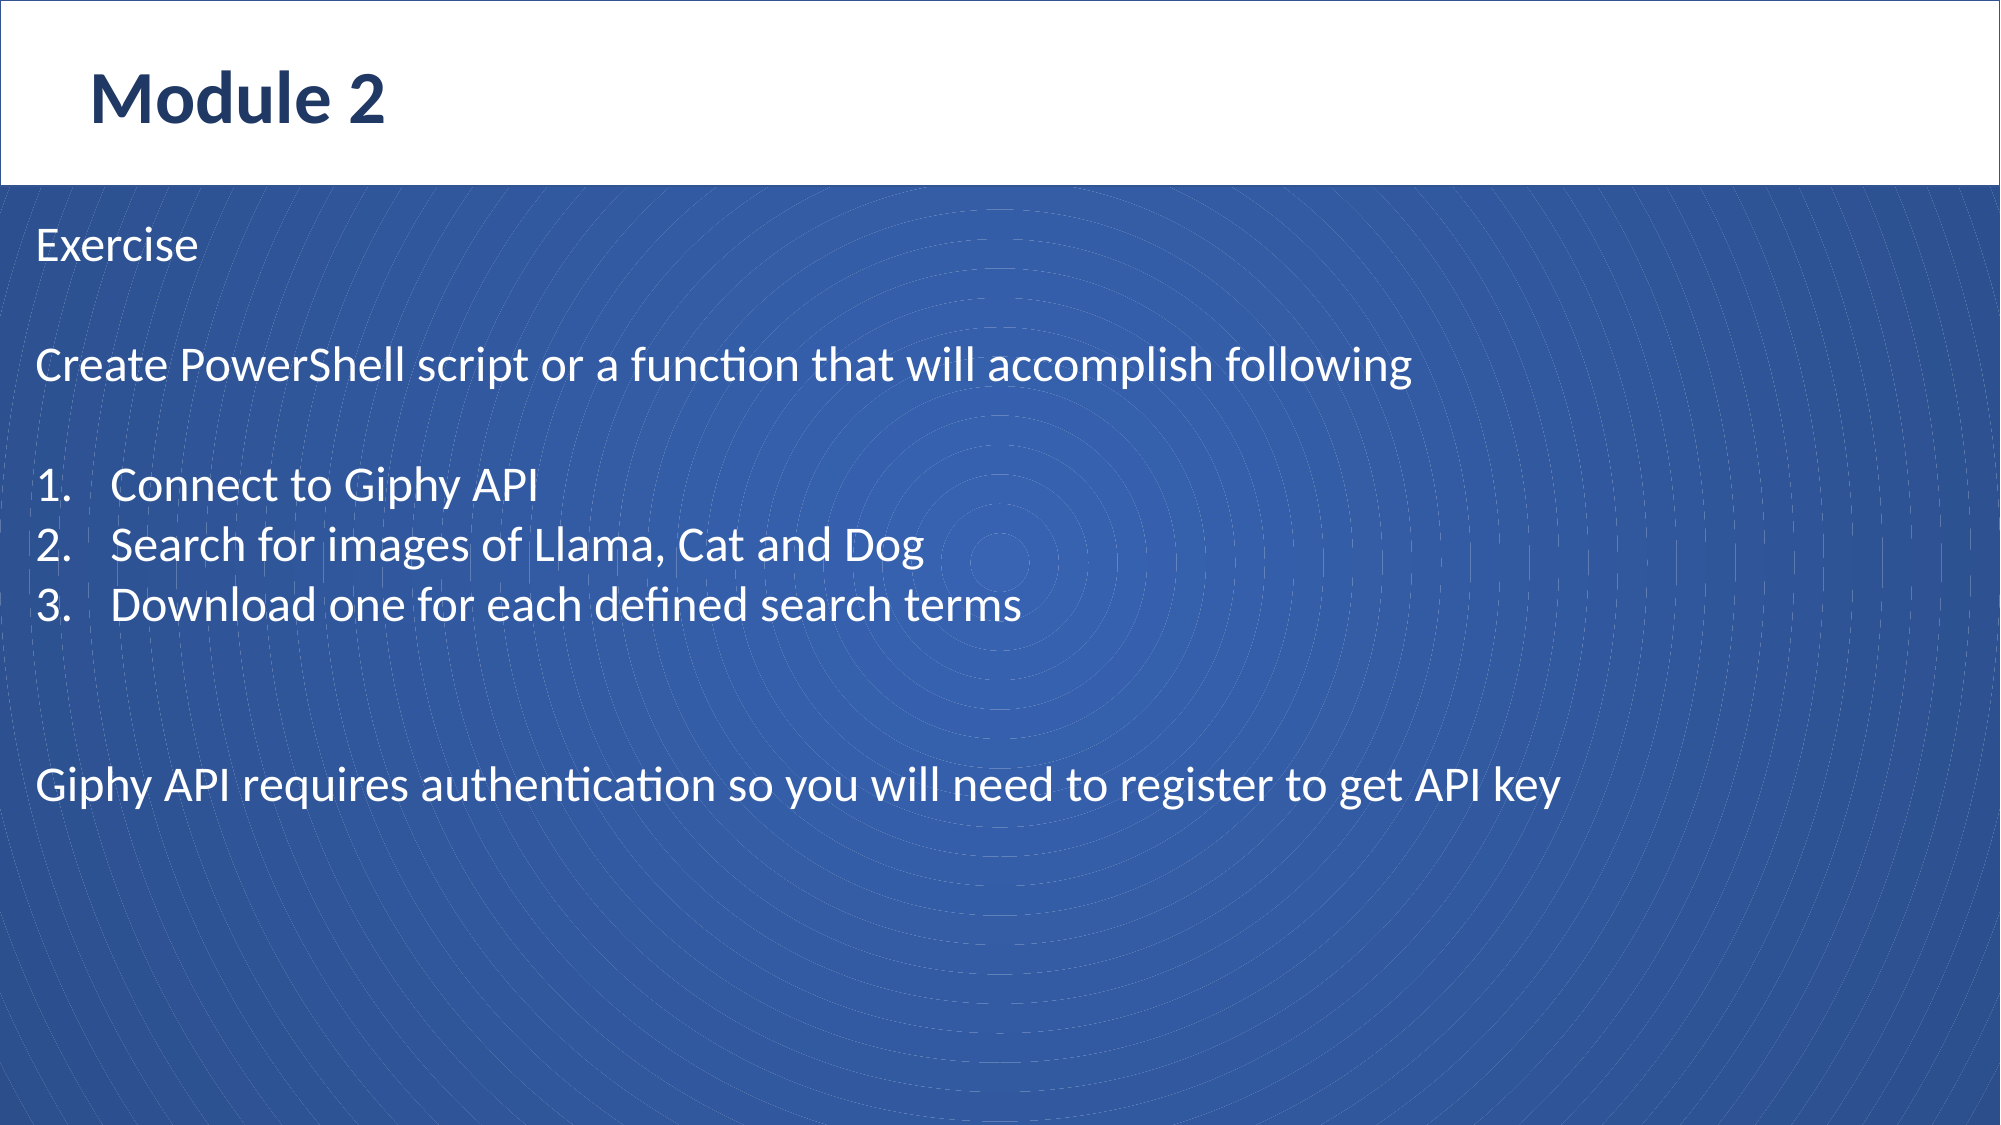

Module 2
Exercise

Create PowerShell script or a function that will accomplish following

Connect to Giphy API
Search for images of Llama, Cat and Dog
Download one for each defined search terms

Giphy API requires authentication so you will need to register to get API key